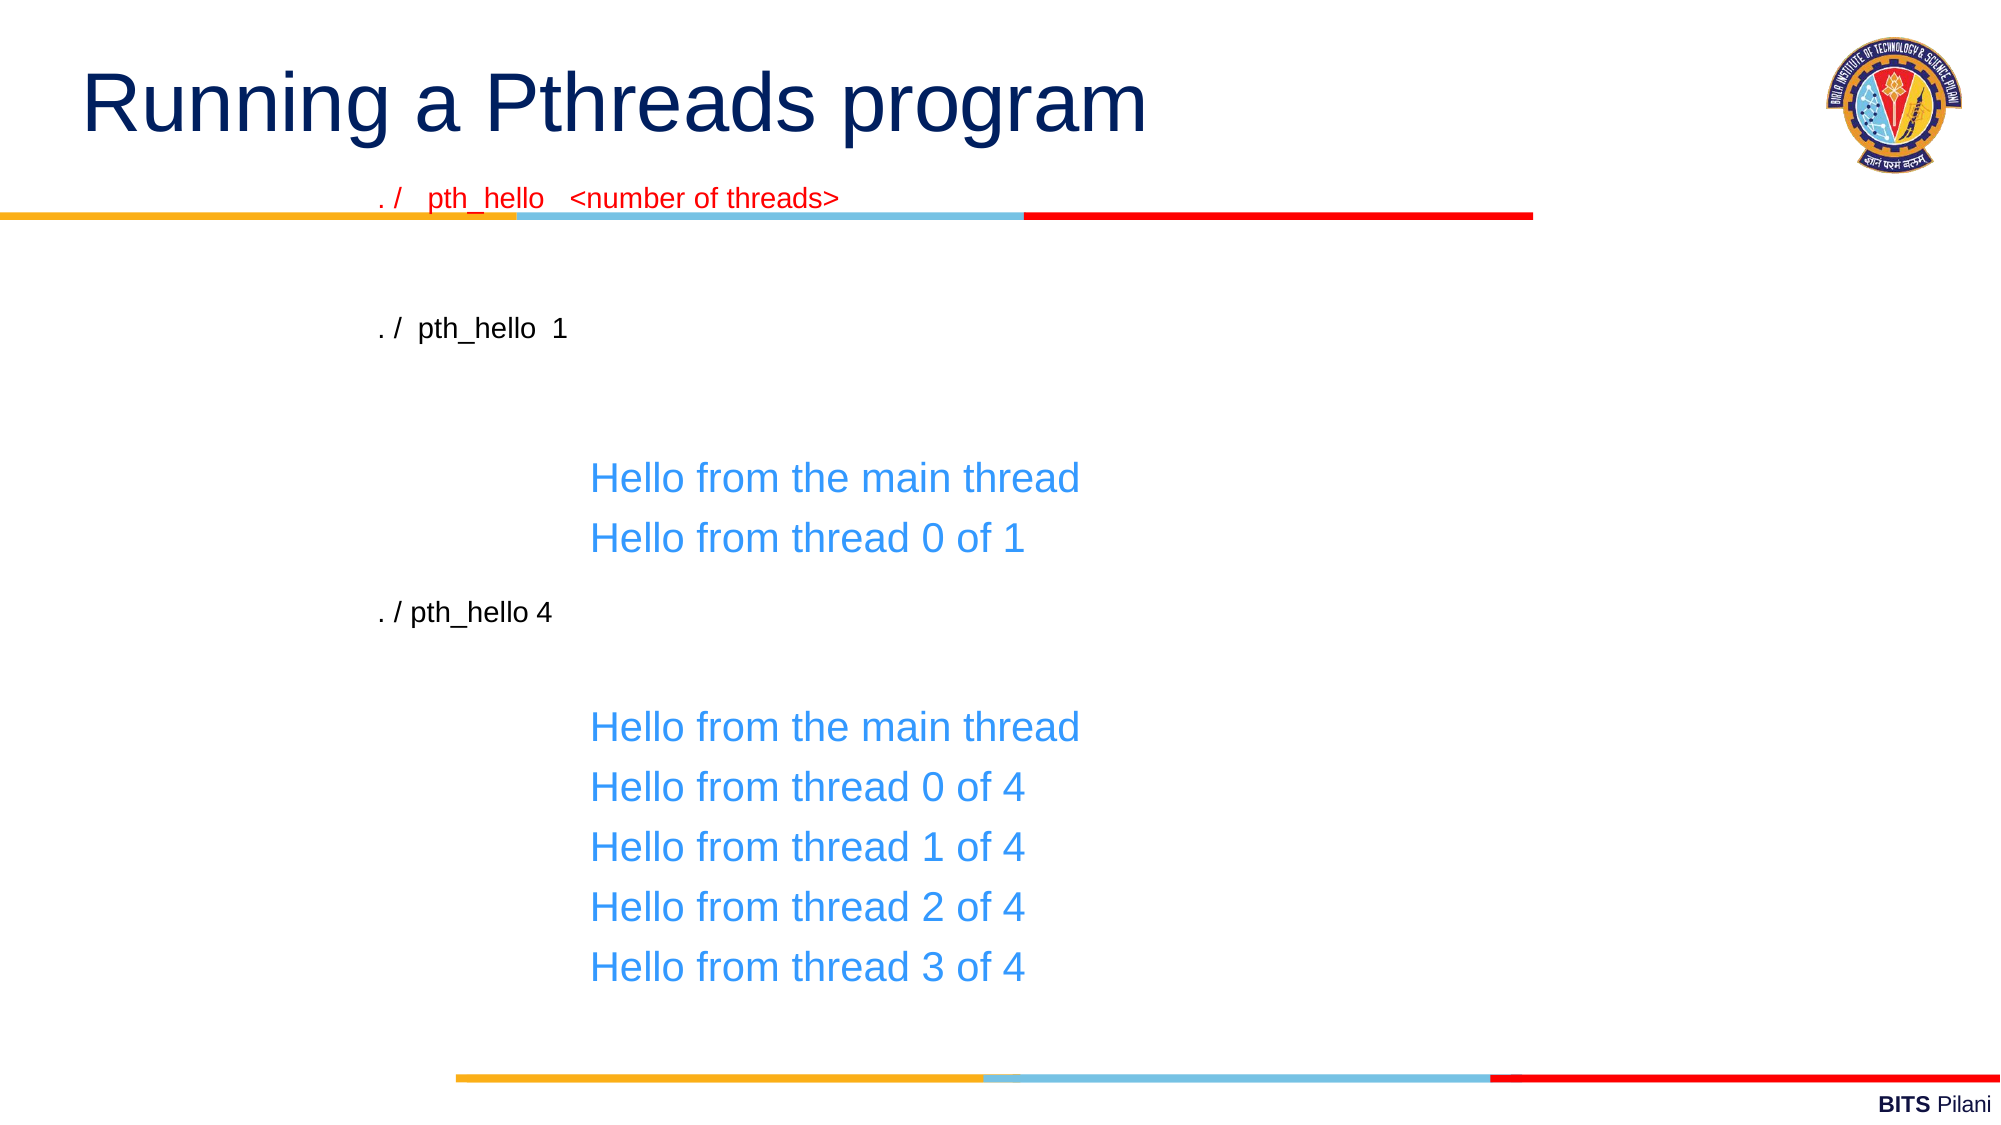

# Running a Pthreads program
. /	pth_hello	<number of threads>
. / pth_hello 1
Hello from the main thread Hello from thread 0 of 1
. / pth_hello 4

Hello from the main thread Hello from thread 0 of 4
Hello from thread 1 of 4
Hello from thread 2 of 4
Hello from thread 3 of 4
BITS Pilani